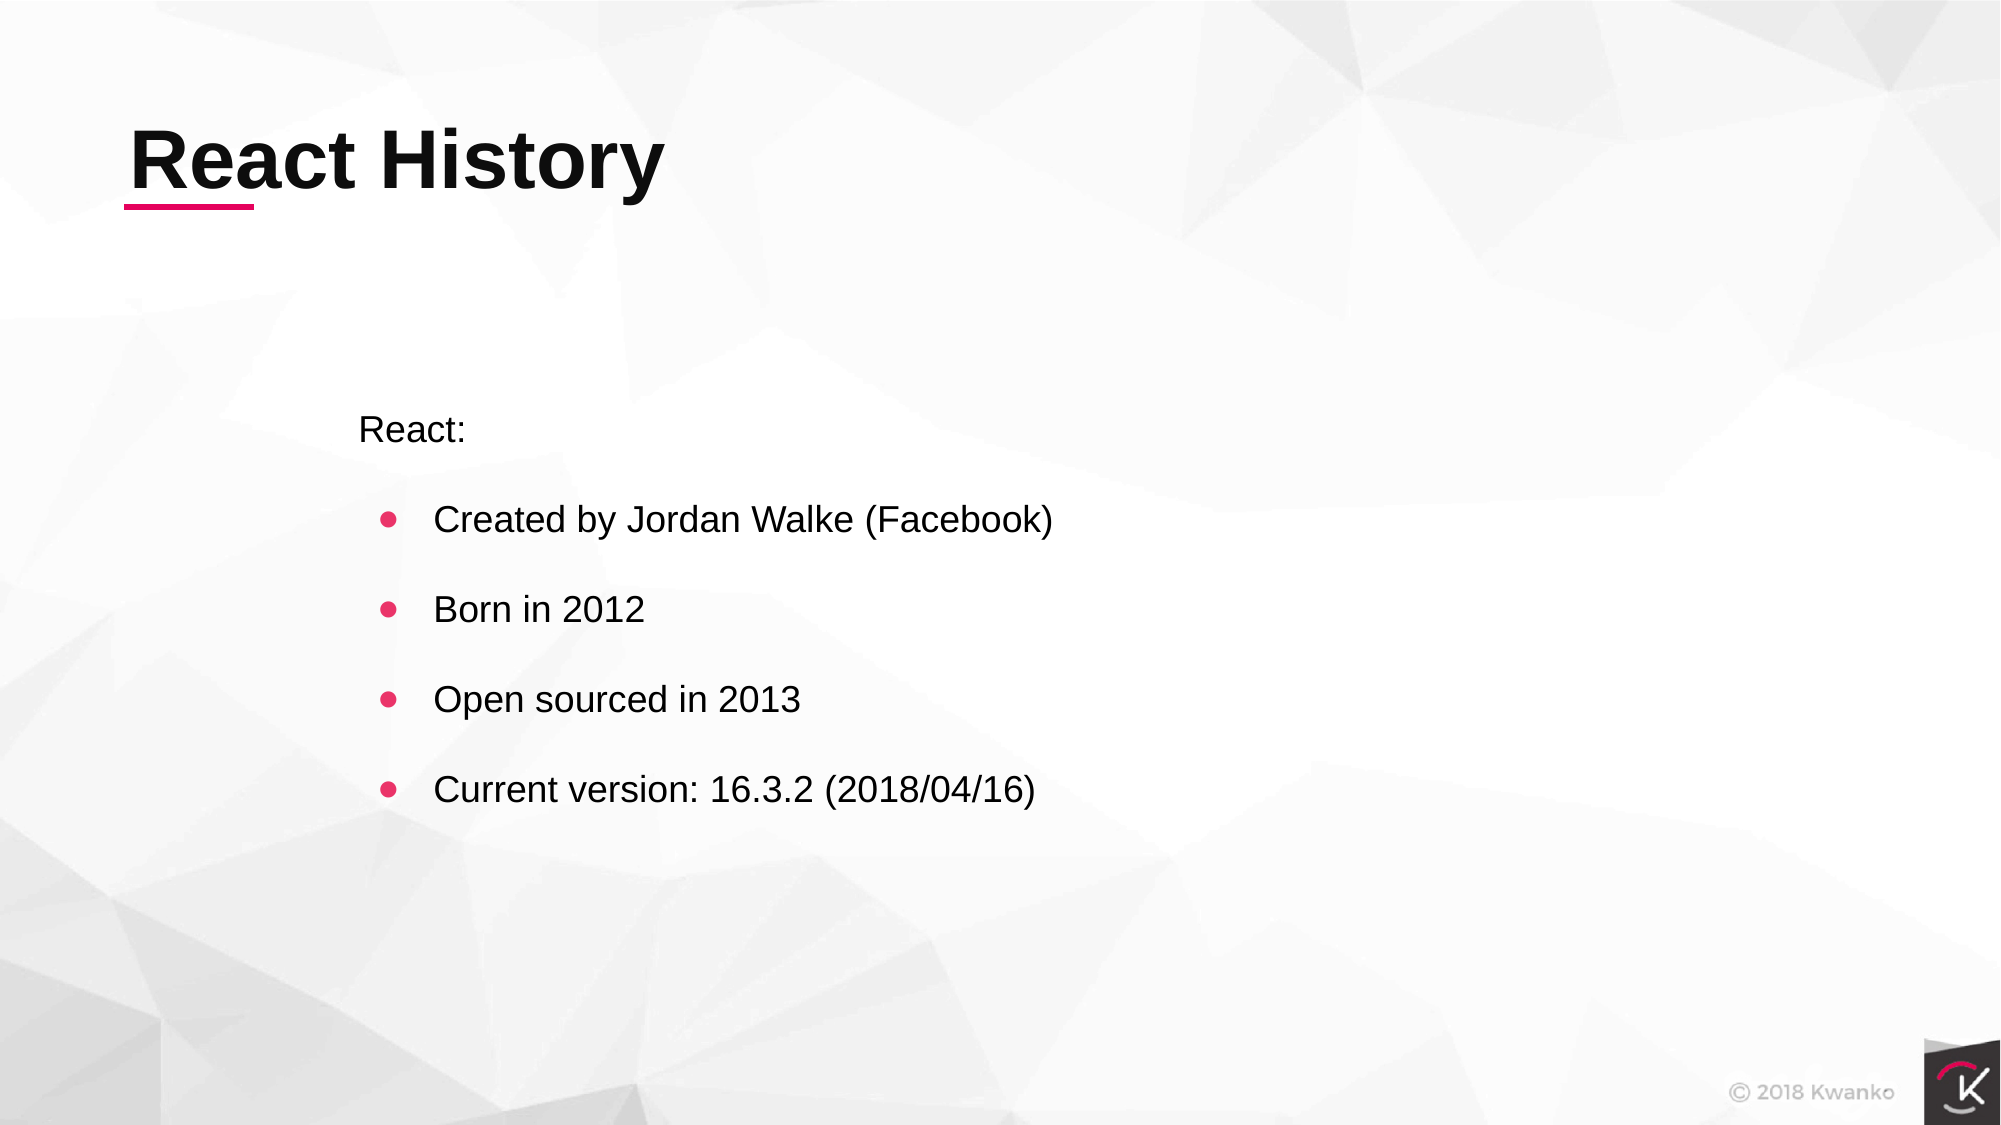

React History
React:
Created by Jordan Walke (Facebook)
Born in 2012
Open sourced in 2013
Current version: 16.3.2 (2018/04/16)